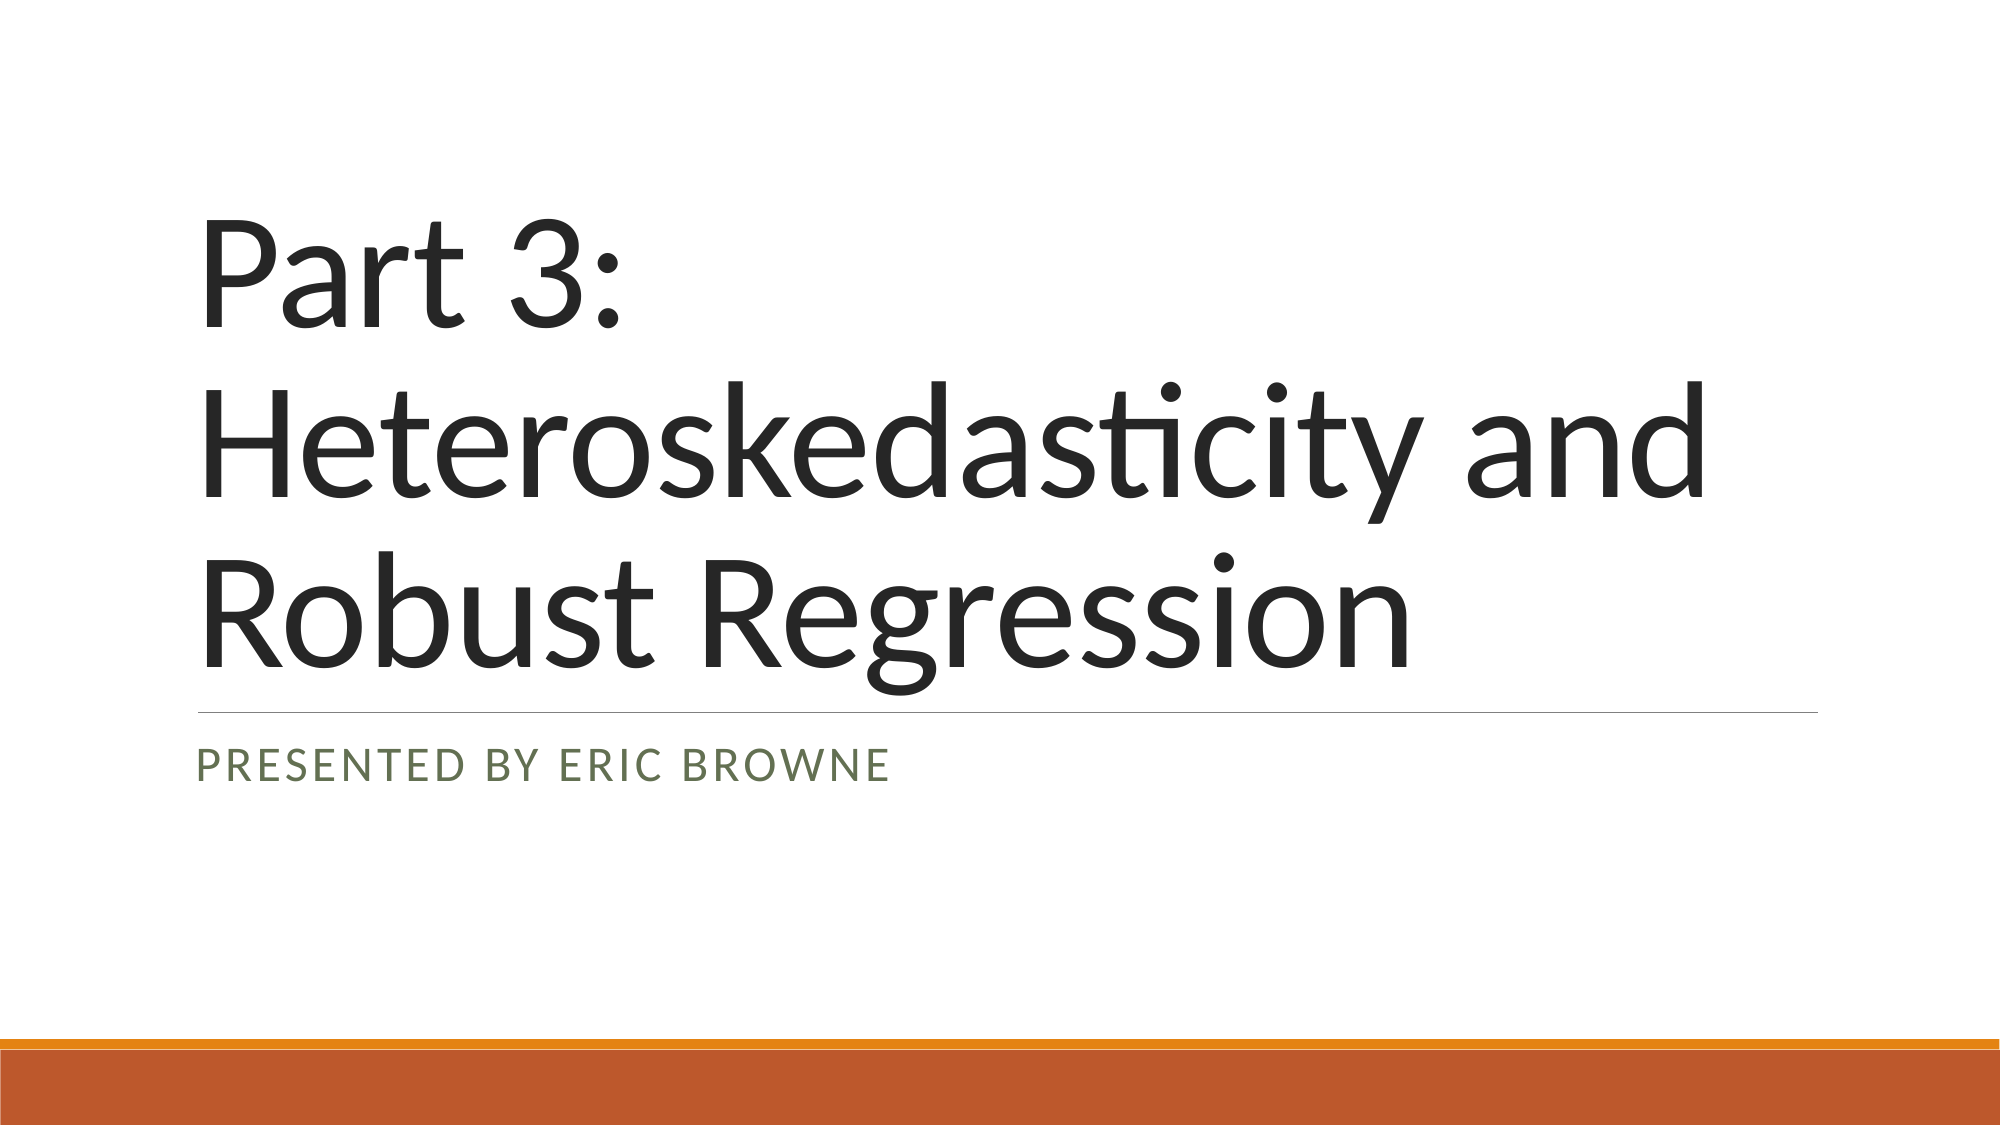

# Part 3: Heteroskedasticity and Robust Regression
Presented by Eric Browne